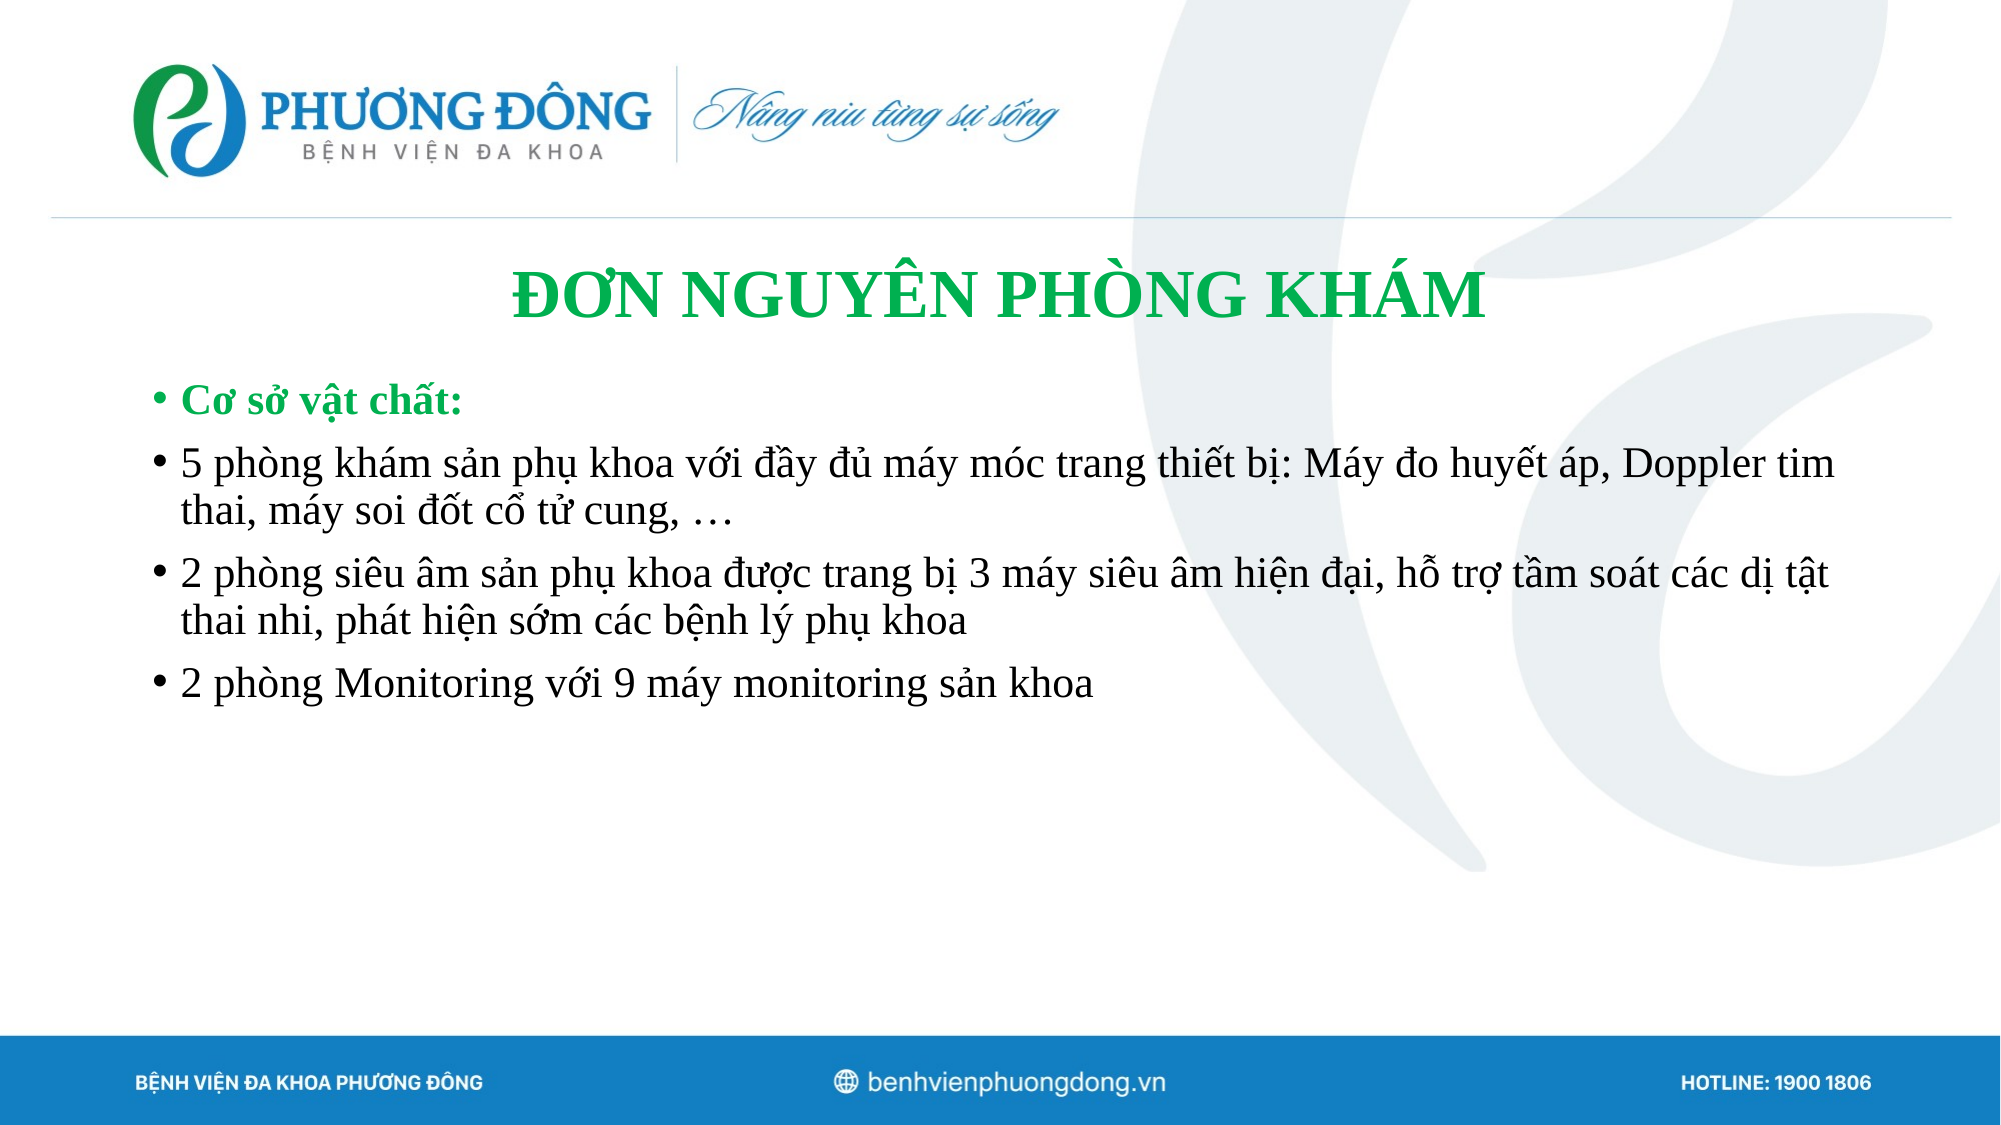

# ĐƠN NGUYÊN PHÒNG KHÁM
Cơ sở vật chất:
5 phòng khám sản phụ khoa với đầy đủ máy móc trang thiết bị: Máy đo huyết áp, Doppler tim thai, máy soi đốt cổ tử cung, …
2 phòng siêu âm sản phụ khoa được trang bị 3 máy siêu âm hiện đại, hỗ trợ tầm soát các dị tật thai nhi, phát hiện sớm các bệnh lý phụ khoa
2 phòng Monitoring với 9 máy monitoring sản khoa